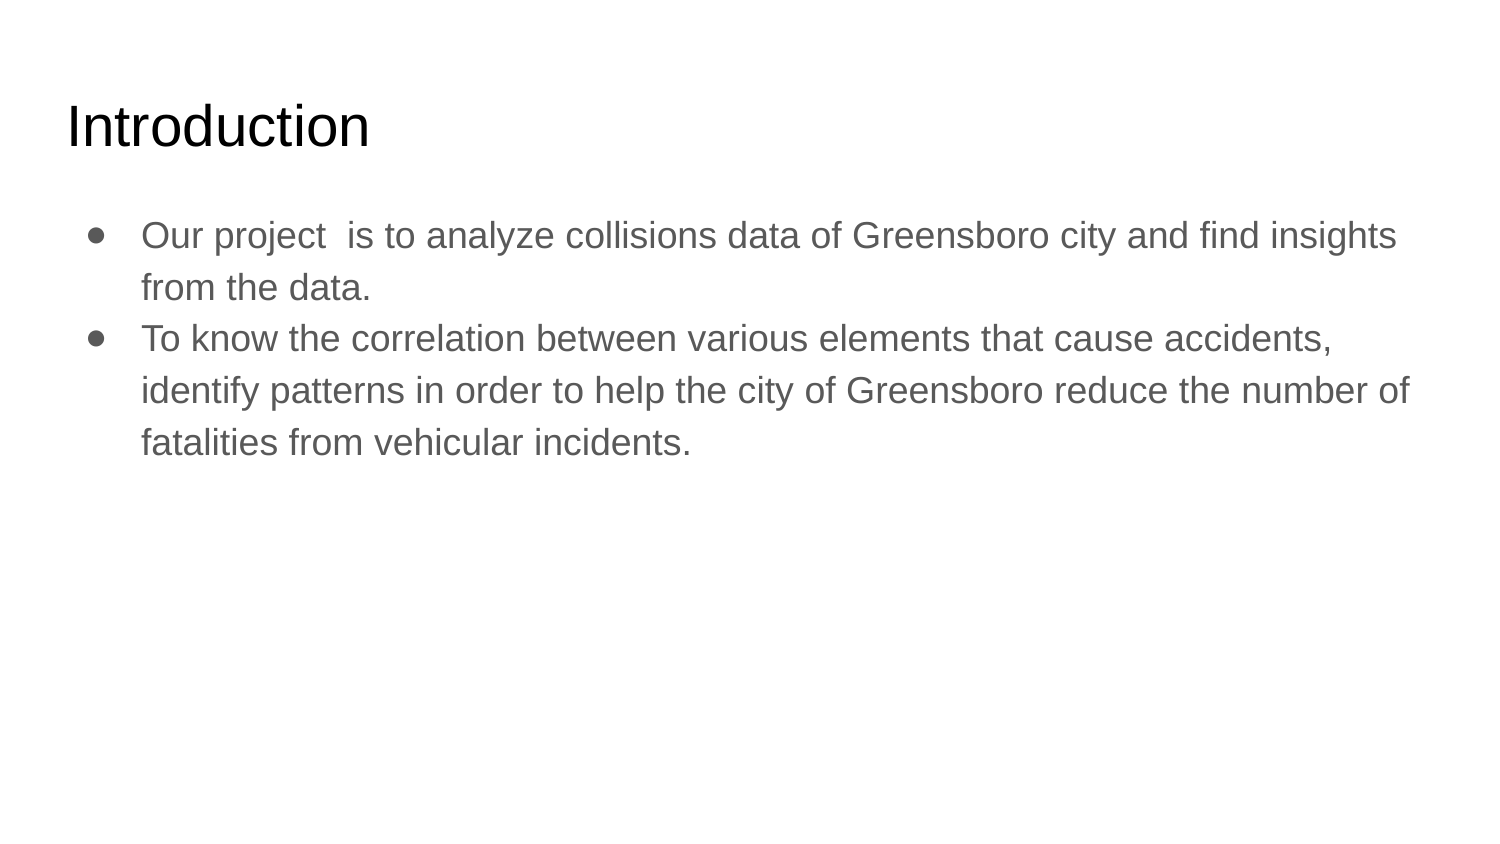

# Introduction
Our project  is to analyze collisions data of Greensboro city and find insights from the data.
To know the correlation between various elements that cause accidents, identify patterns in order to help the city of Greensboro reduce the number of fatalities from vehicular incidents.